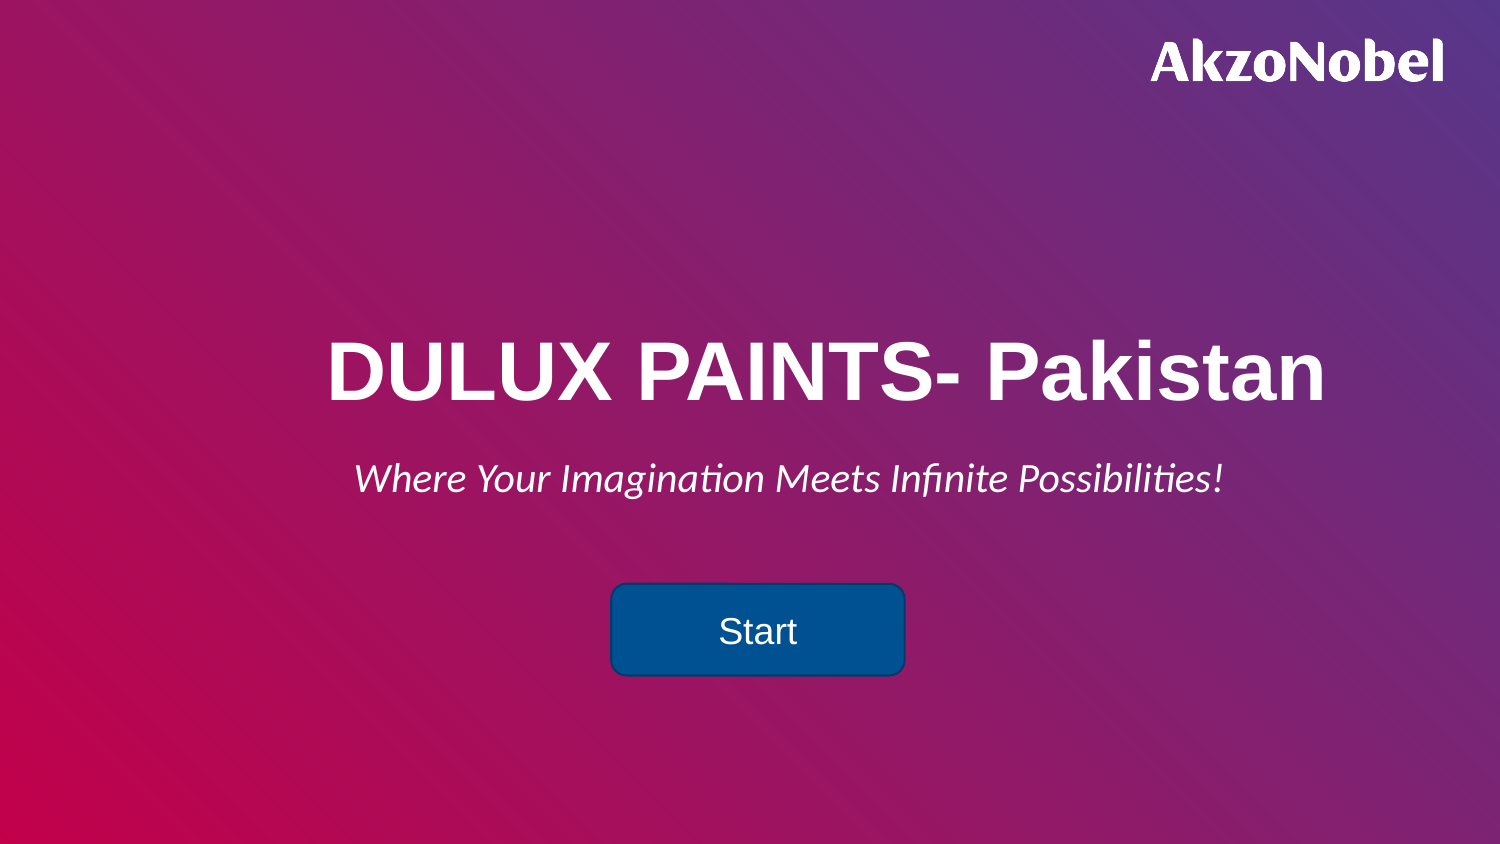

DULUX PAINTS- Pakistan
Where Your Imagination Meets Infinite Possibilities!
Start